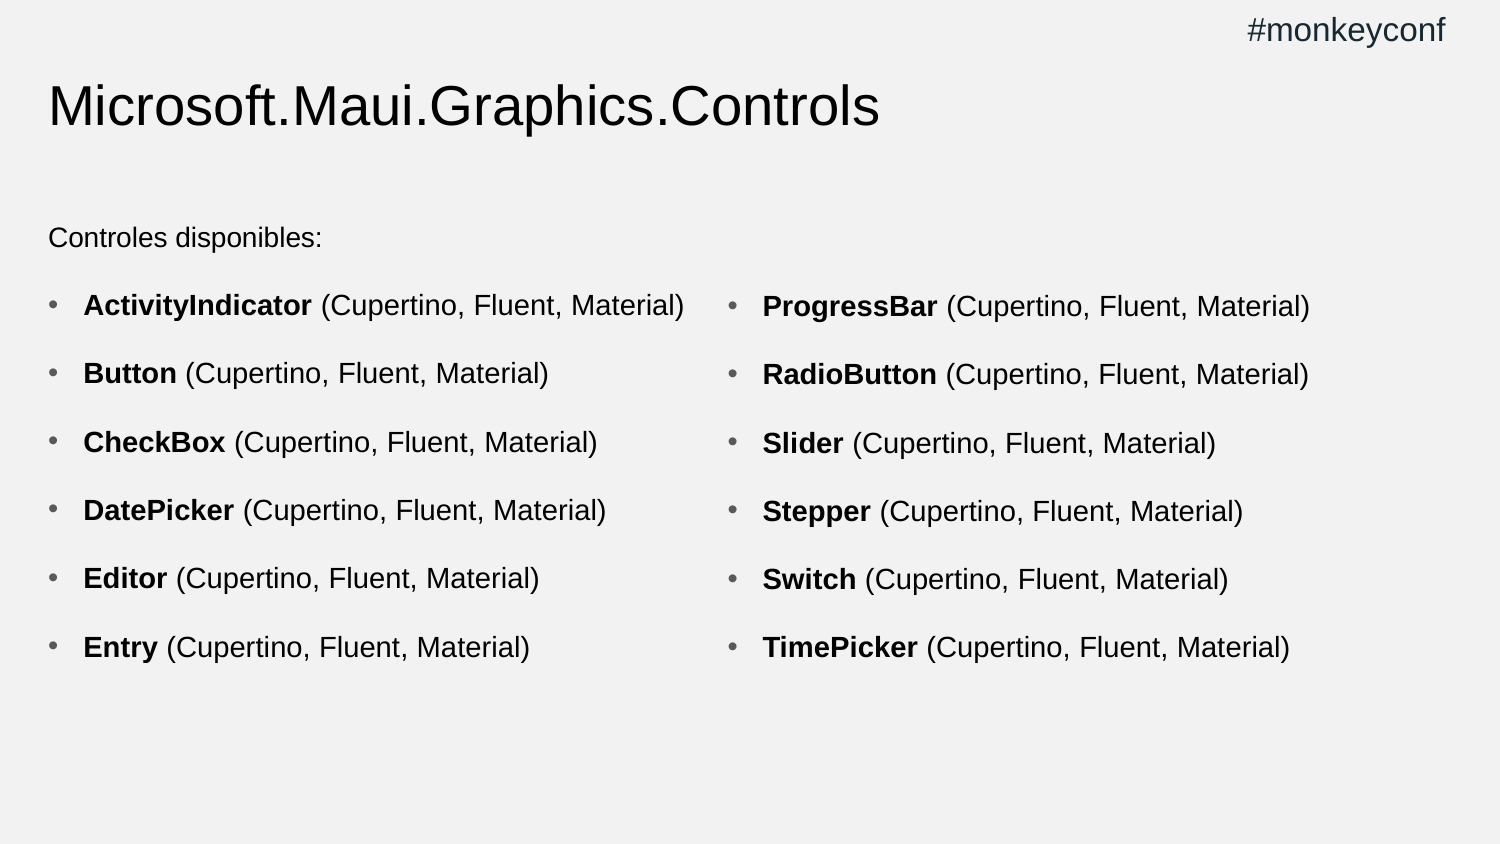

#monkeyconf
# Microsoft.Maui.Graphics.Controls
Controles disponibles:
ActivityIndicator (Cupertino, Fluent, Material)
Button (Cupertino, Fluent, Material)
CheckBox (Cupertino, Fluent, Material)
DatePicker (Cupertino, Fluent, Material)
Editor (Cupertino, Fluent, Material)
Entry (Cupertino, Fluent, Material)

ProgressBar (Cupertino, Fluent, Material)
RadioButton (Cupertino, Fluent, Material)
Slider (Cupertino, Fluent, Material)
Stepper (Cupertino, Fluent, Material)
Switch (Cupertino, Fluent, Material)
TimePicker (Cupertino, Fluent, Material)